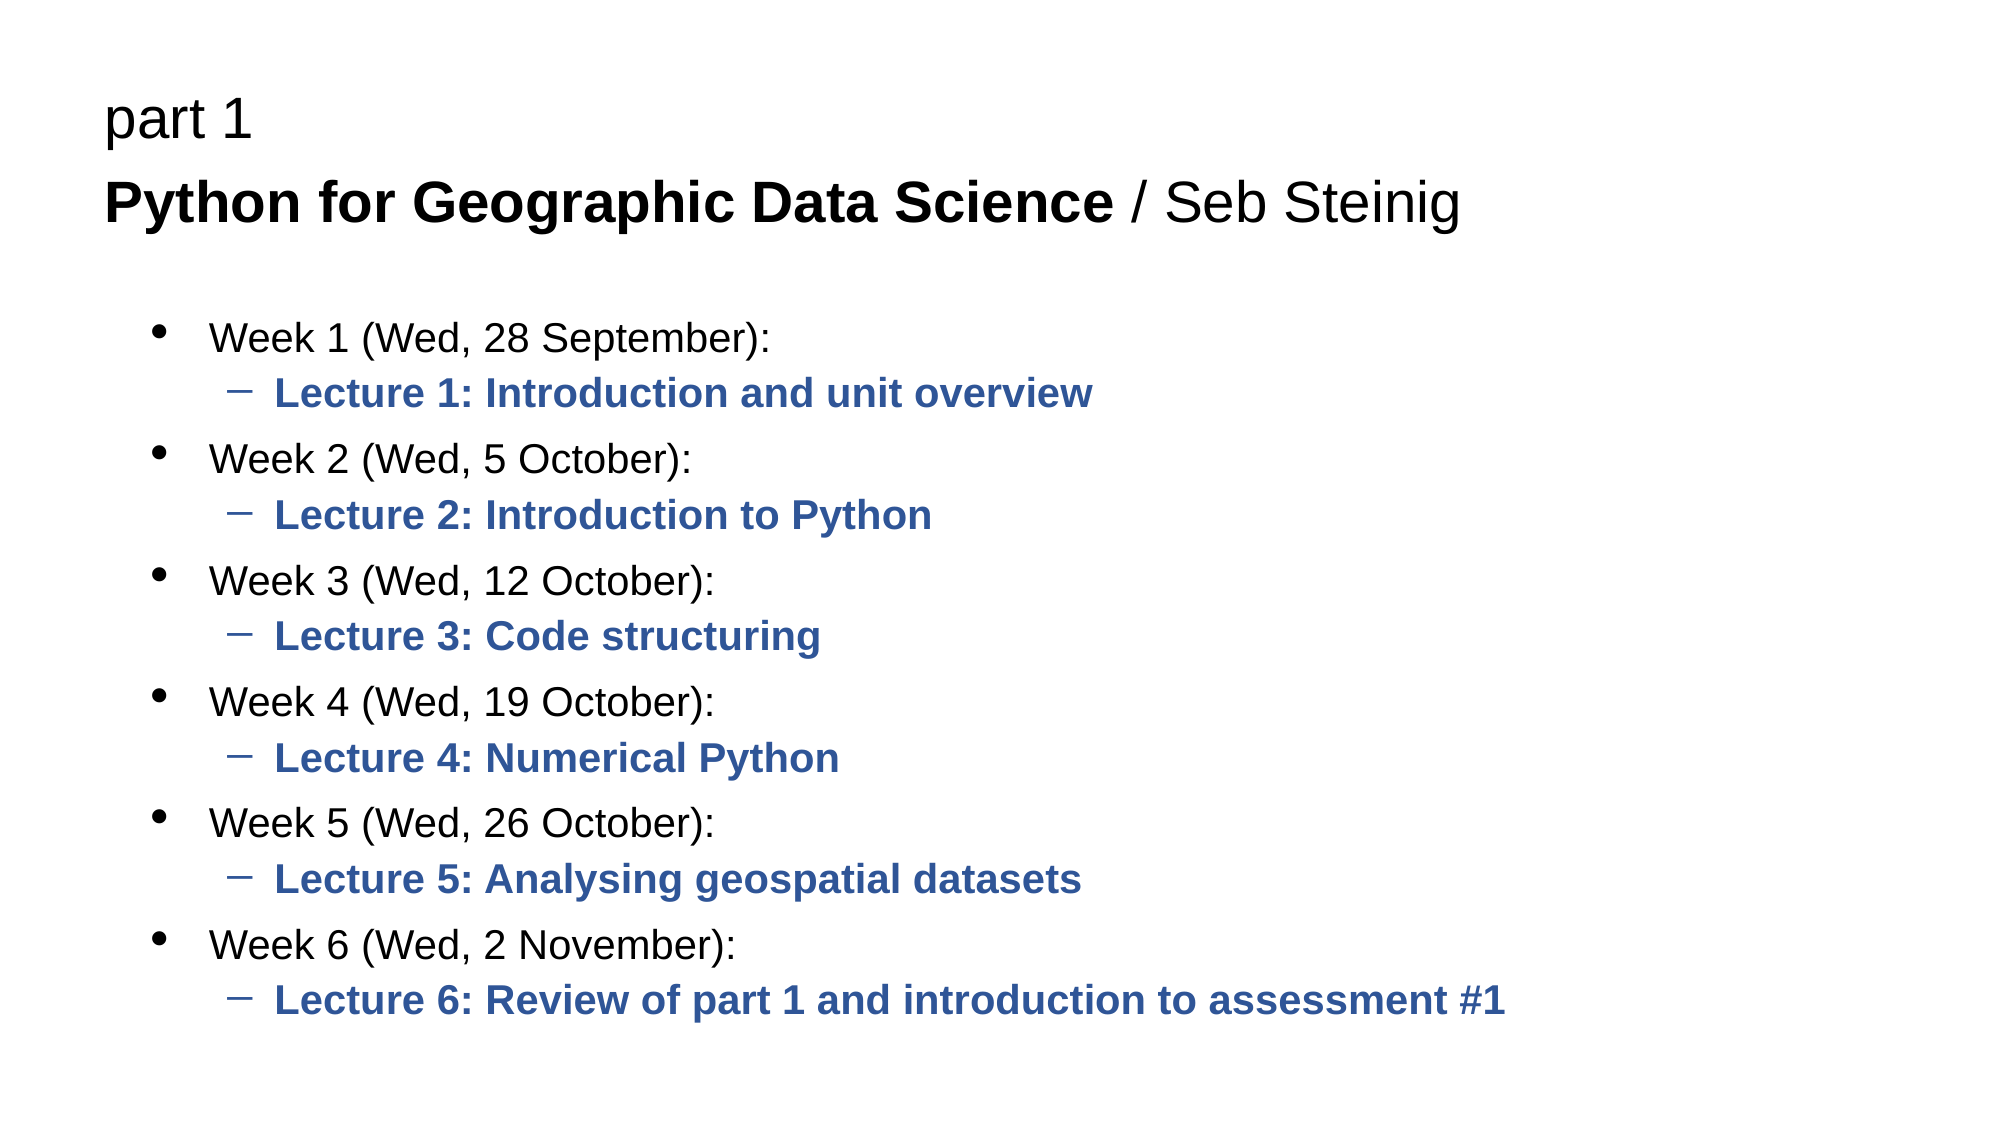

# part 1 Python for Geographic Data Science / Seb Steinig
Week 1 (Wed, 28 September):
Lecture 1: Introduction and unit overview
Week 2 (Wed, 5 October):
Lecture 2: Introduction to Python
Week 3 (Wed, 12 October):
Lecture 3: Code structuring
Week 4 (Wed, 19 October):
Lecture 4: Numerical Python
Week 5 (Wed, 26 October):
Lecture 5: Analysing geospatial datasets
Week 6 (Wed, 2 November):
Lecture 6: Review of part 1 and introduction to assessment #1